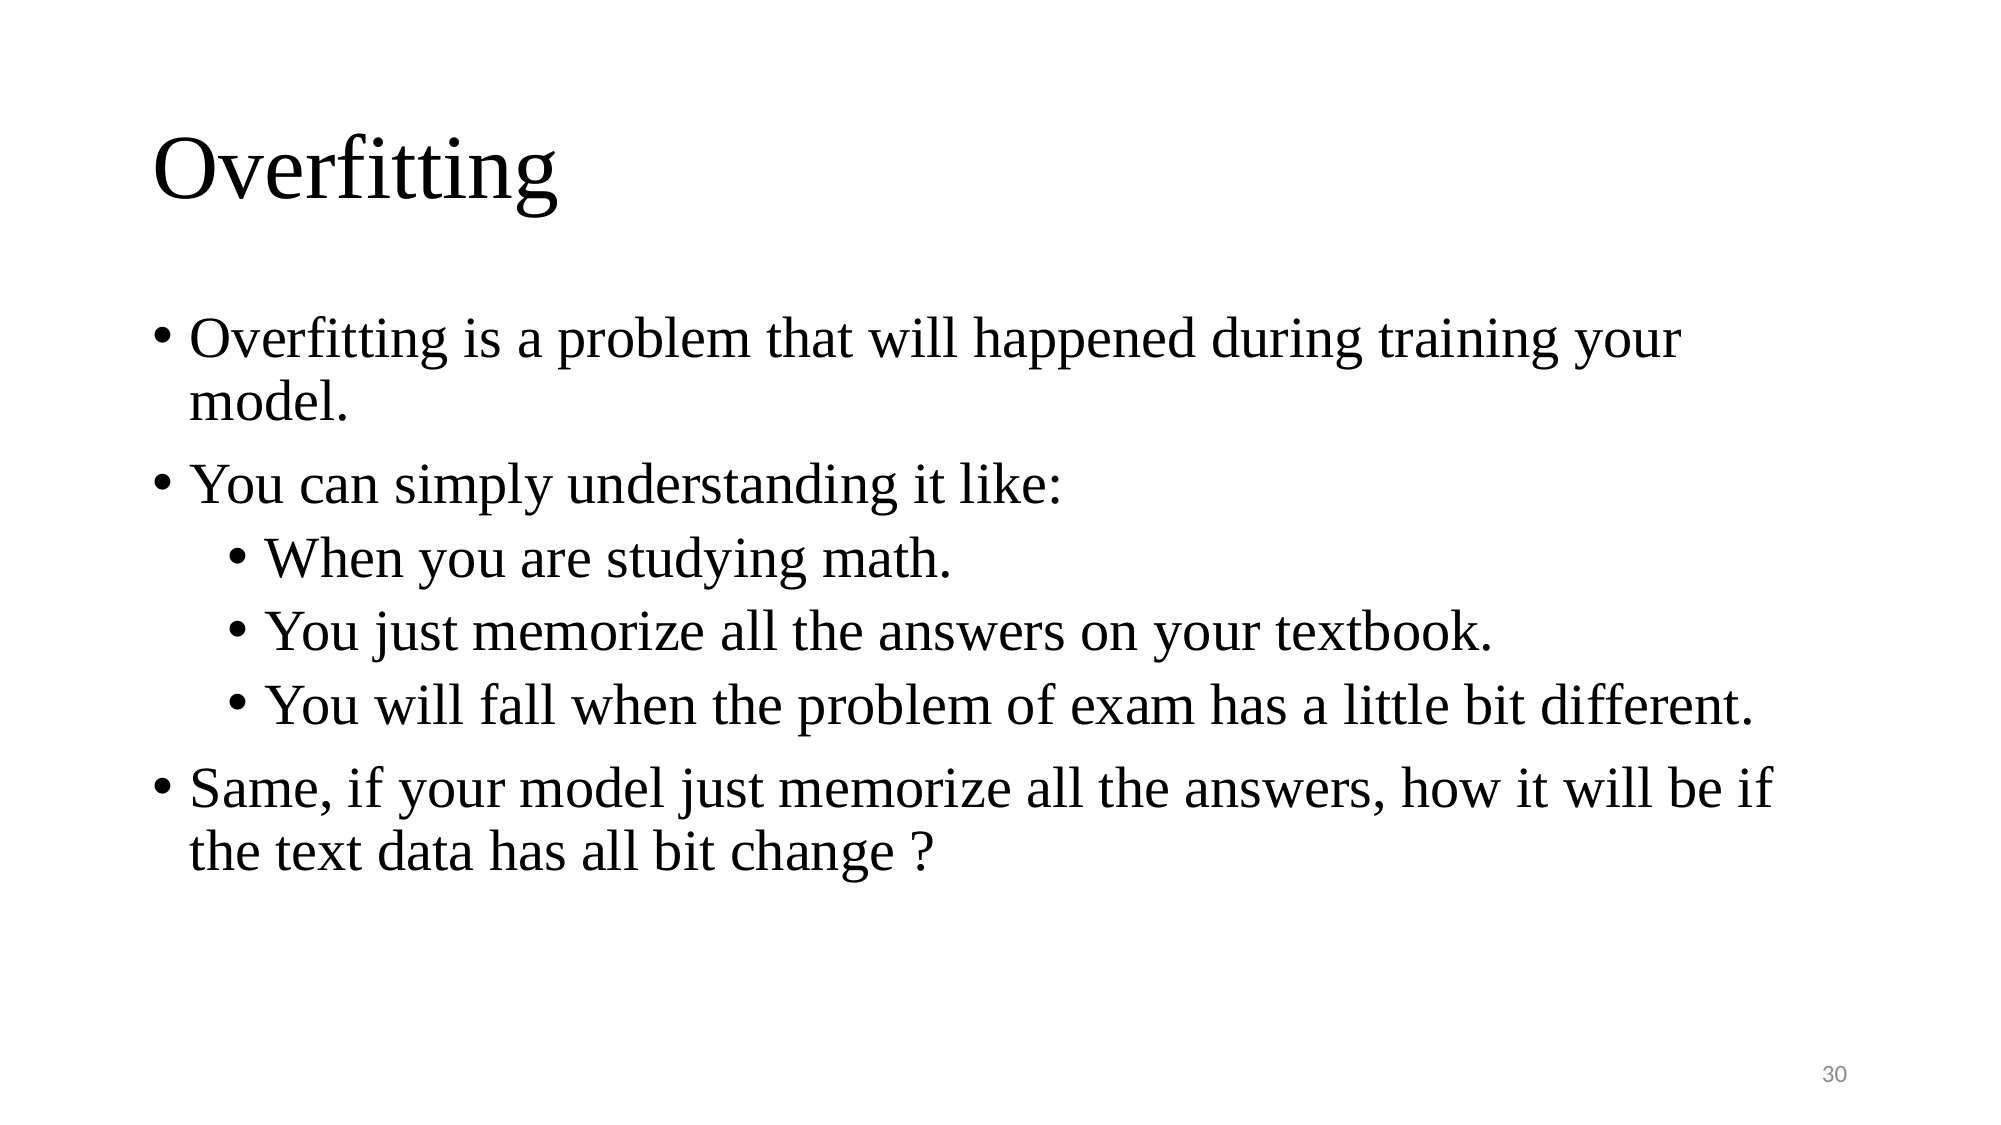

# Overfitting
Overfitting is a problem that will happened during training your model.
You can simply understanding it like:
When you are studying math.
You just memorize all the answers on your textbook.
You will fall when the problem of exam has a little bit different.
Same, if your model just memorize all the answers, how it will be if the text data has all bit change ?

30